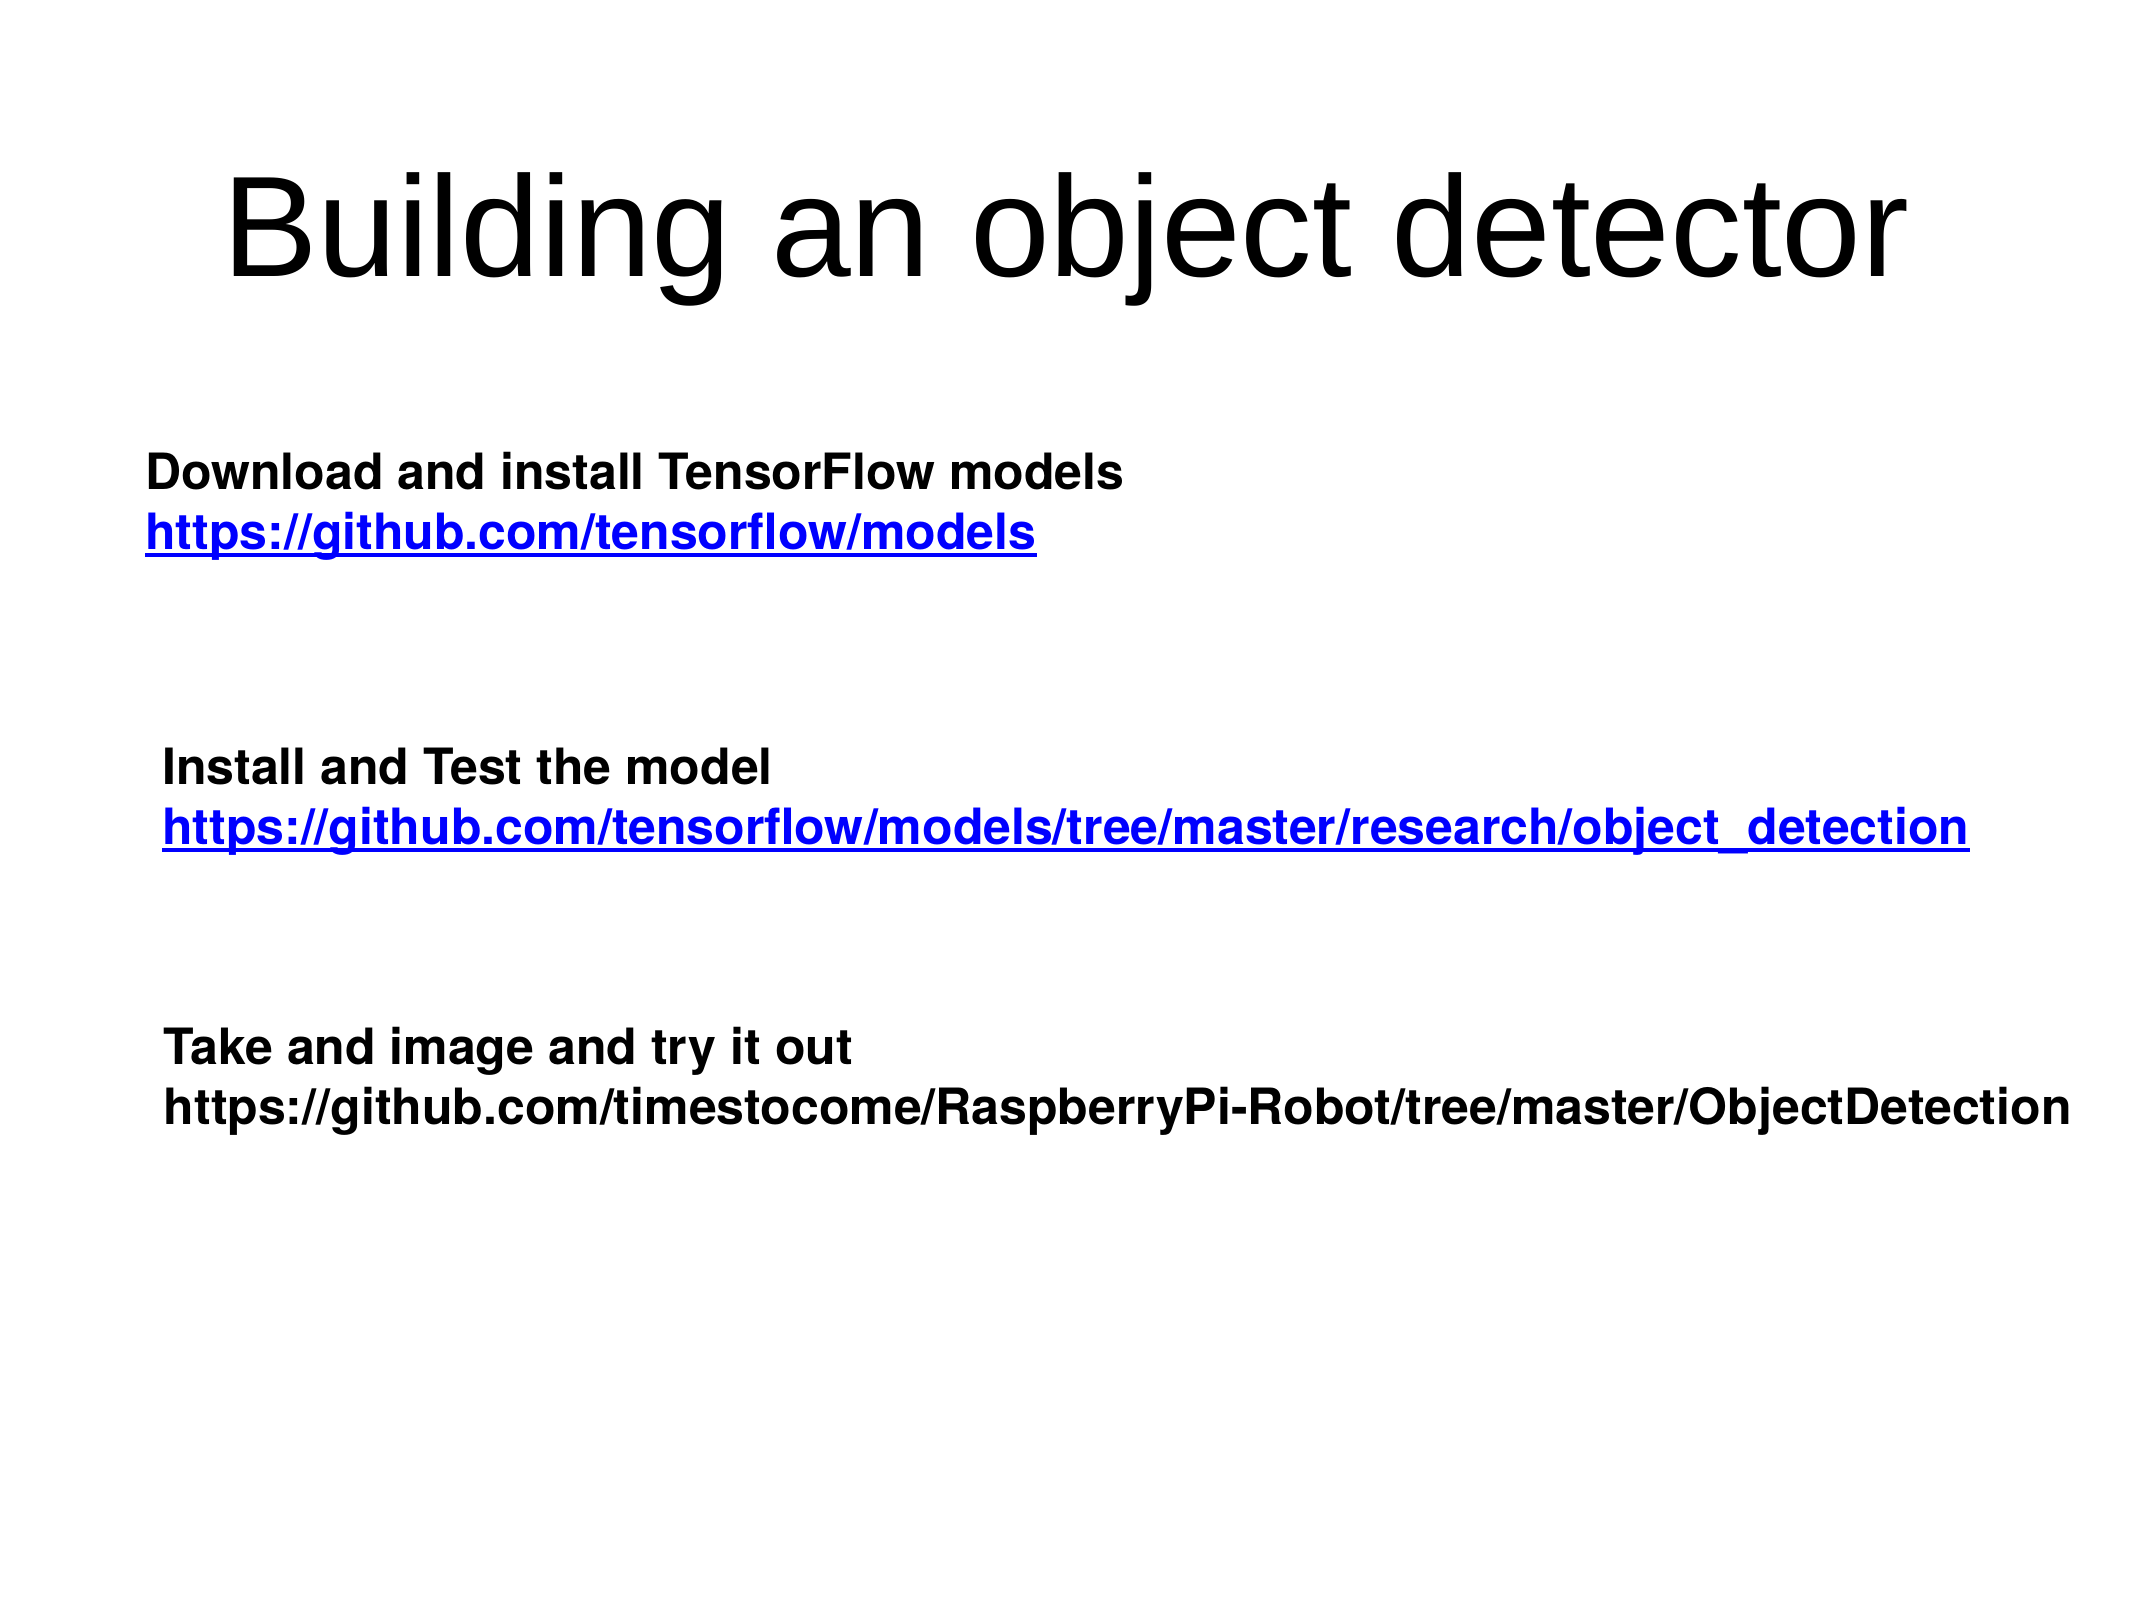

# Building an object detector
Download and install TensorFlow models
https://github.com/tensorflow/models
Install and Test the model
https://github.com/tensorflow/models/tree/master/research/object_detection
Take and image and try it out
https://github.com/timestocome/RaspberryPi-Robot/tree/master/ObjectDetection